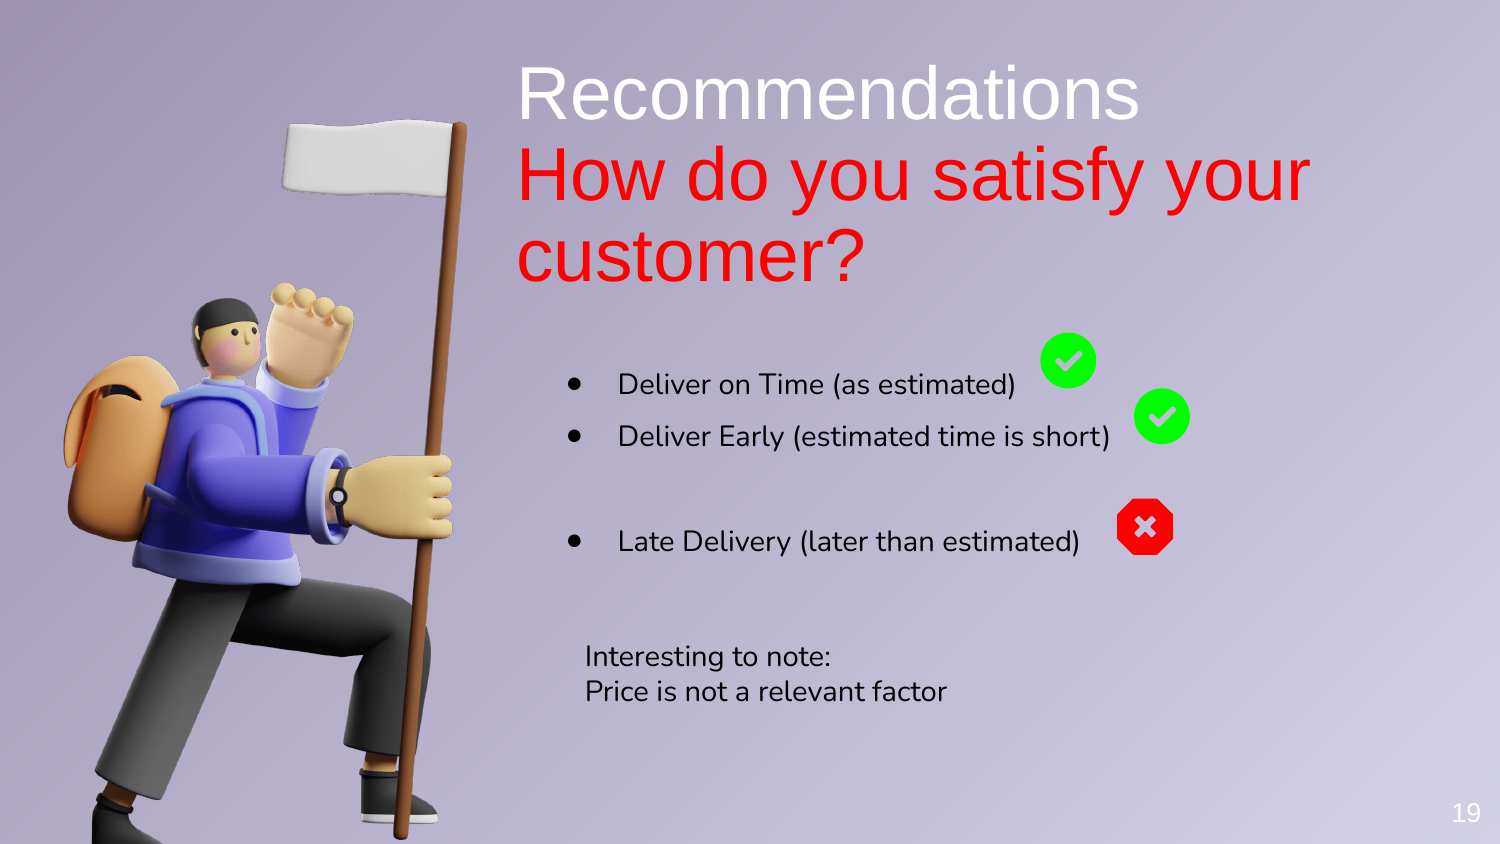

Recommendations
How do you satisfy your customer?
Deliver on Time (as estimated)
Deliver Early (estimated time is short)

Late Delivery (later than estimated)

Interesting to note:
Price is not a relevant factor
19